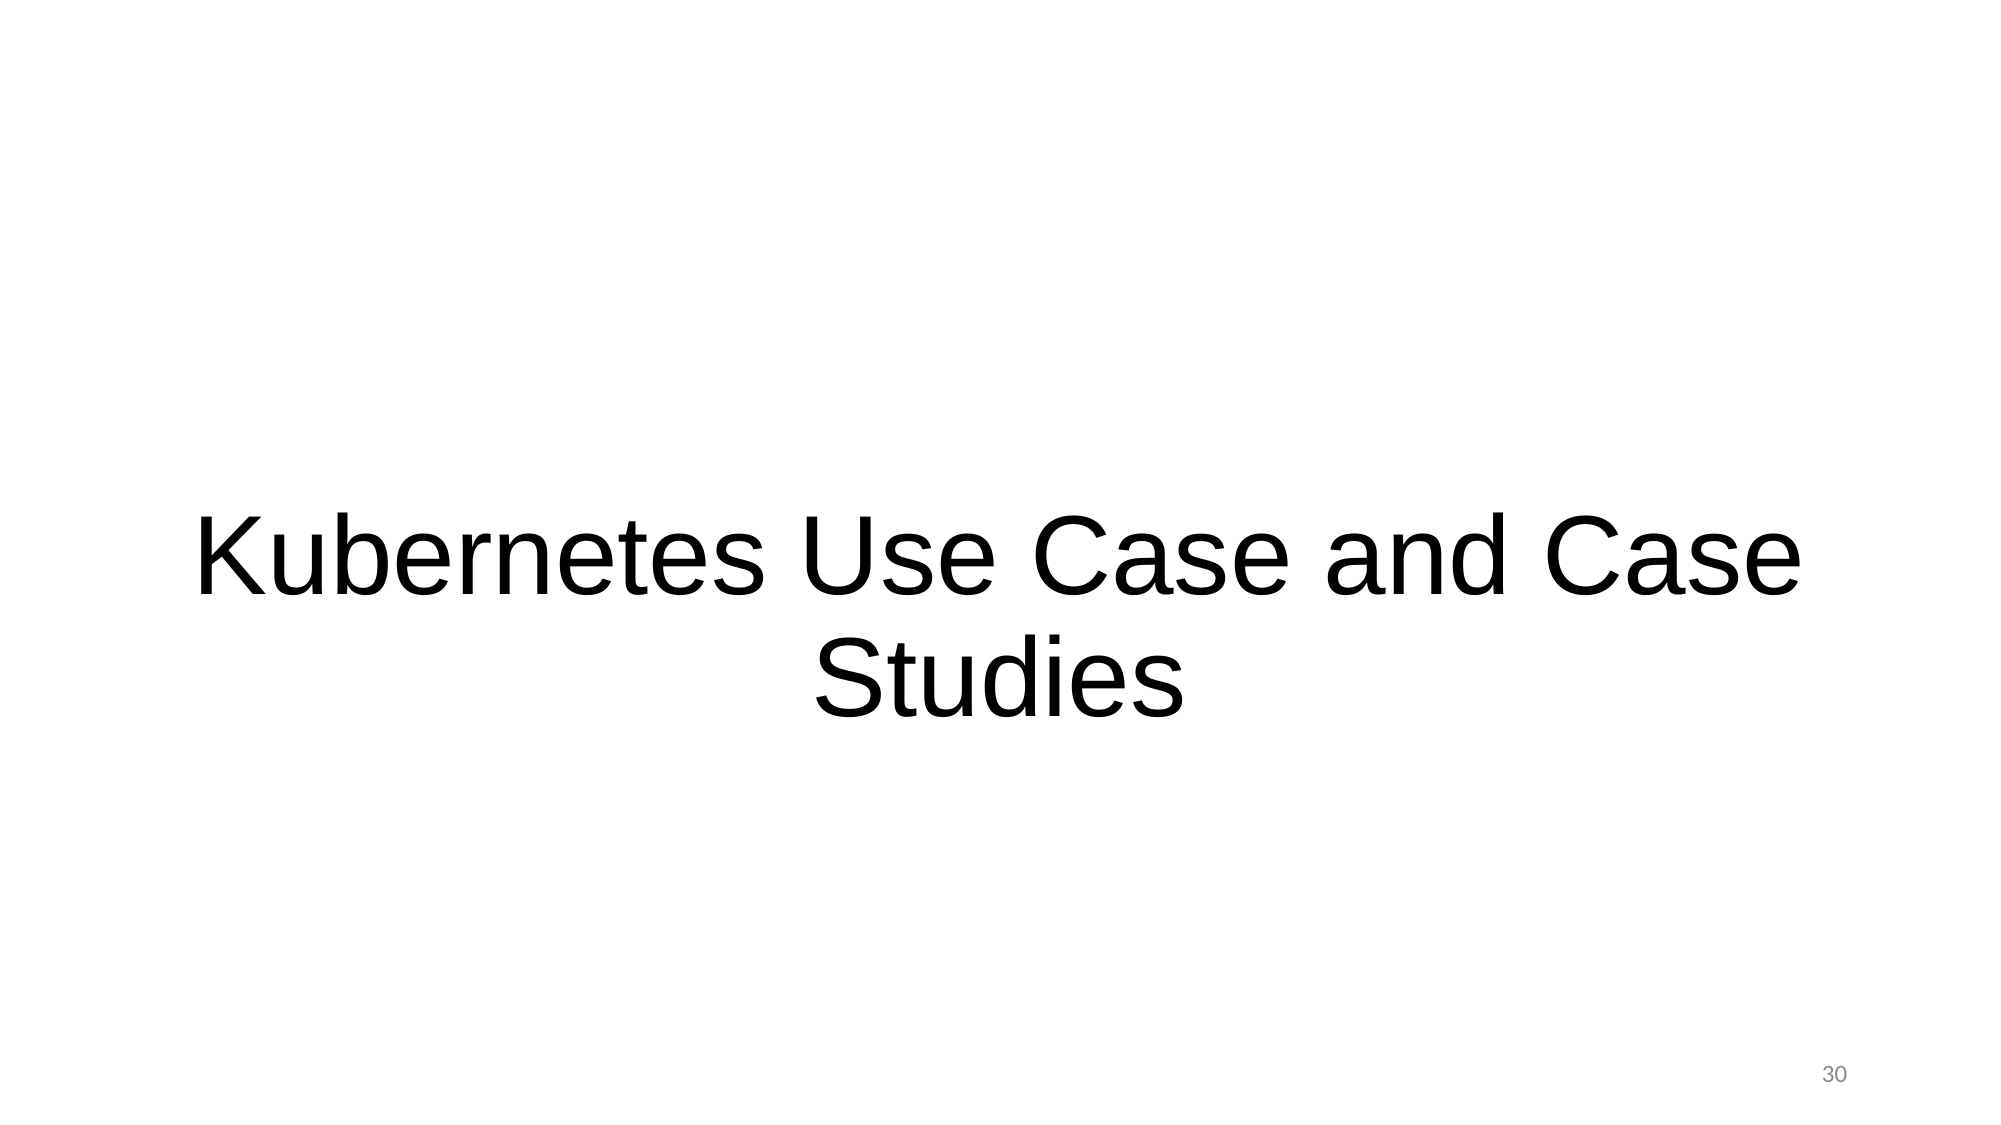

# Kubernetes Use Case and Case Studies

30